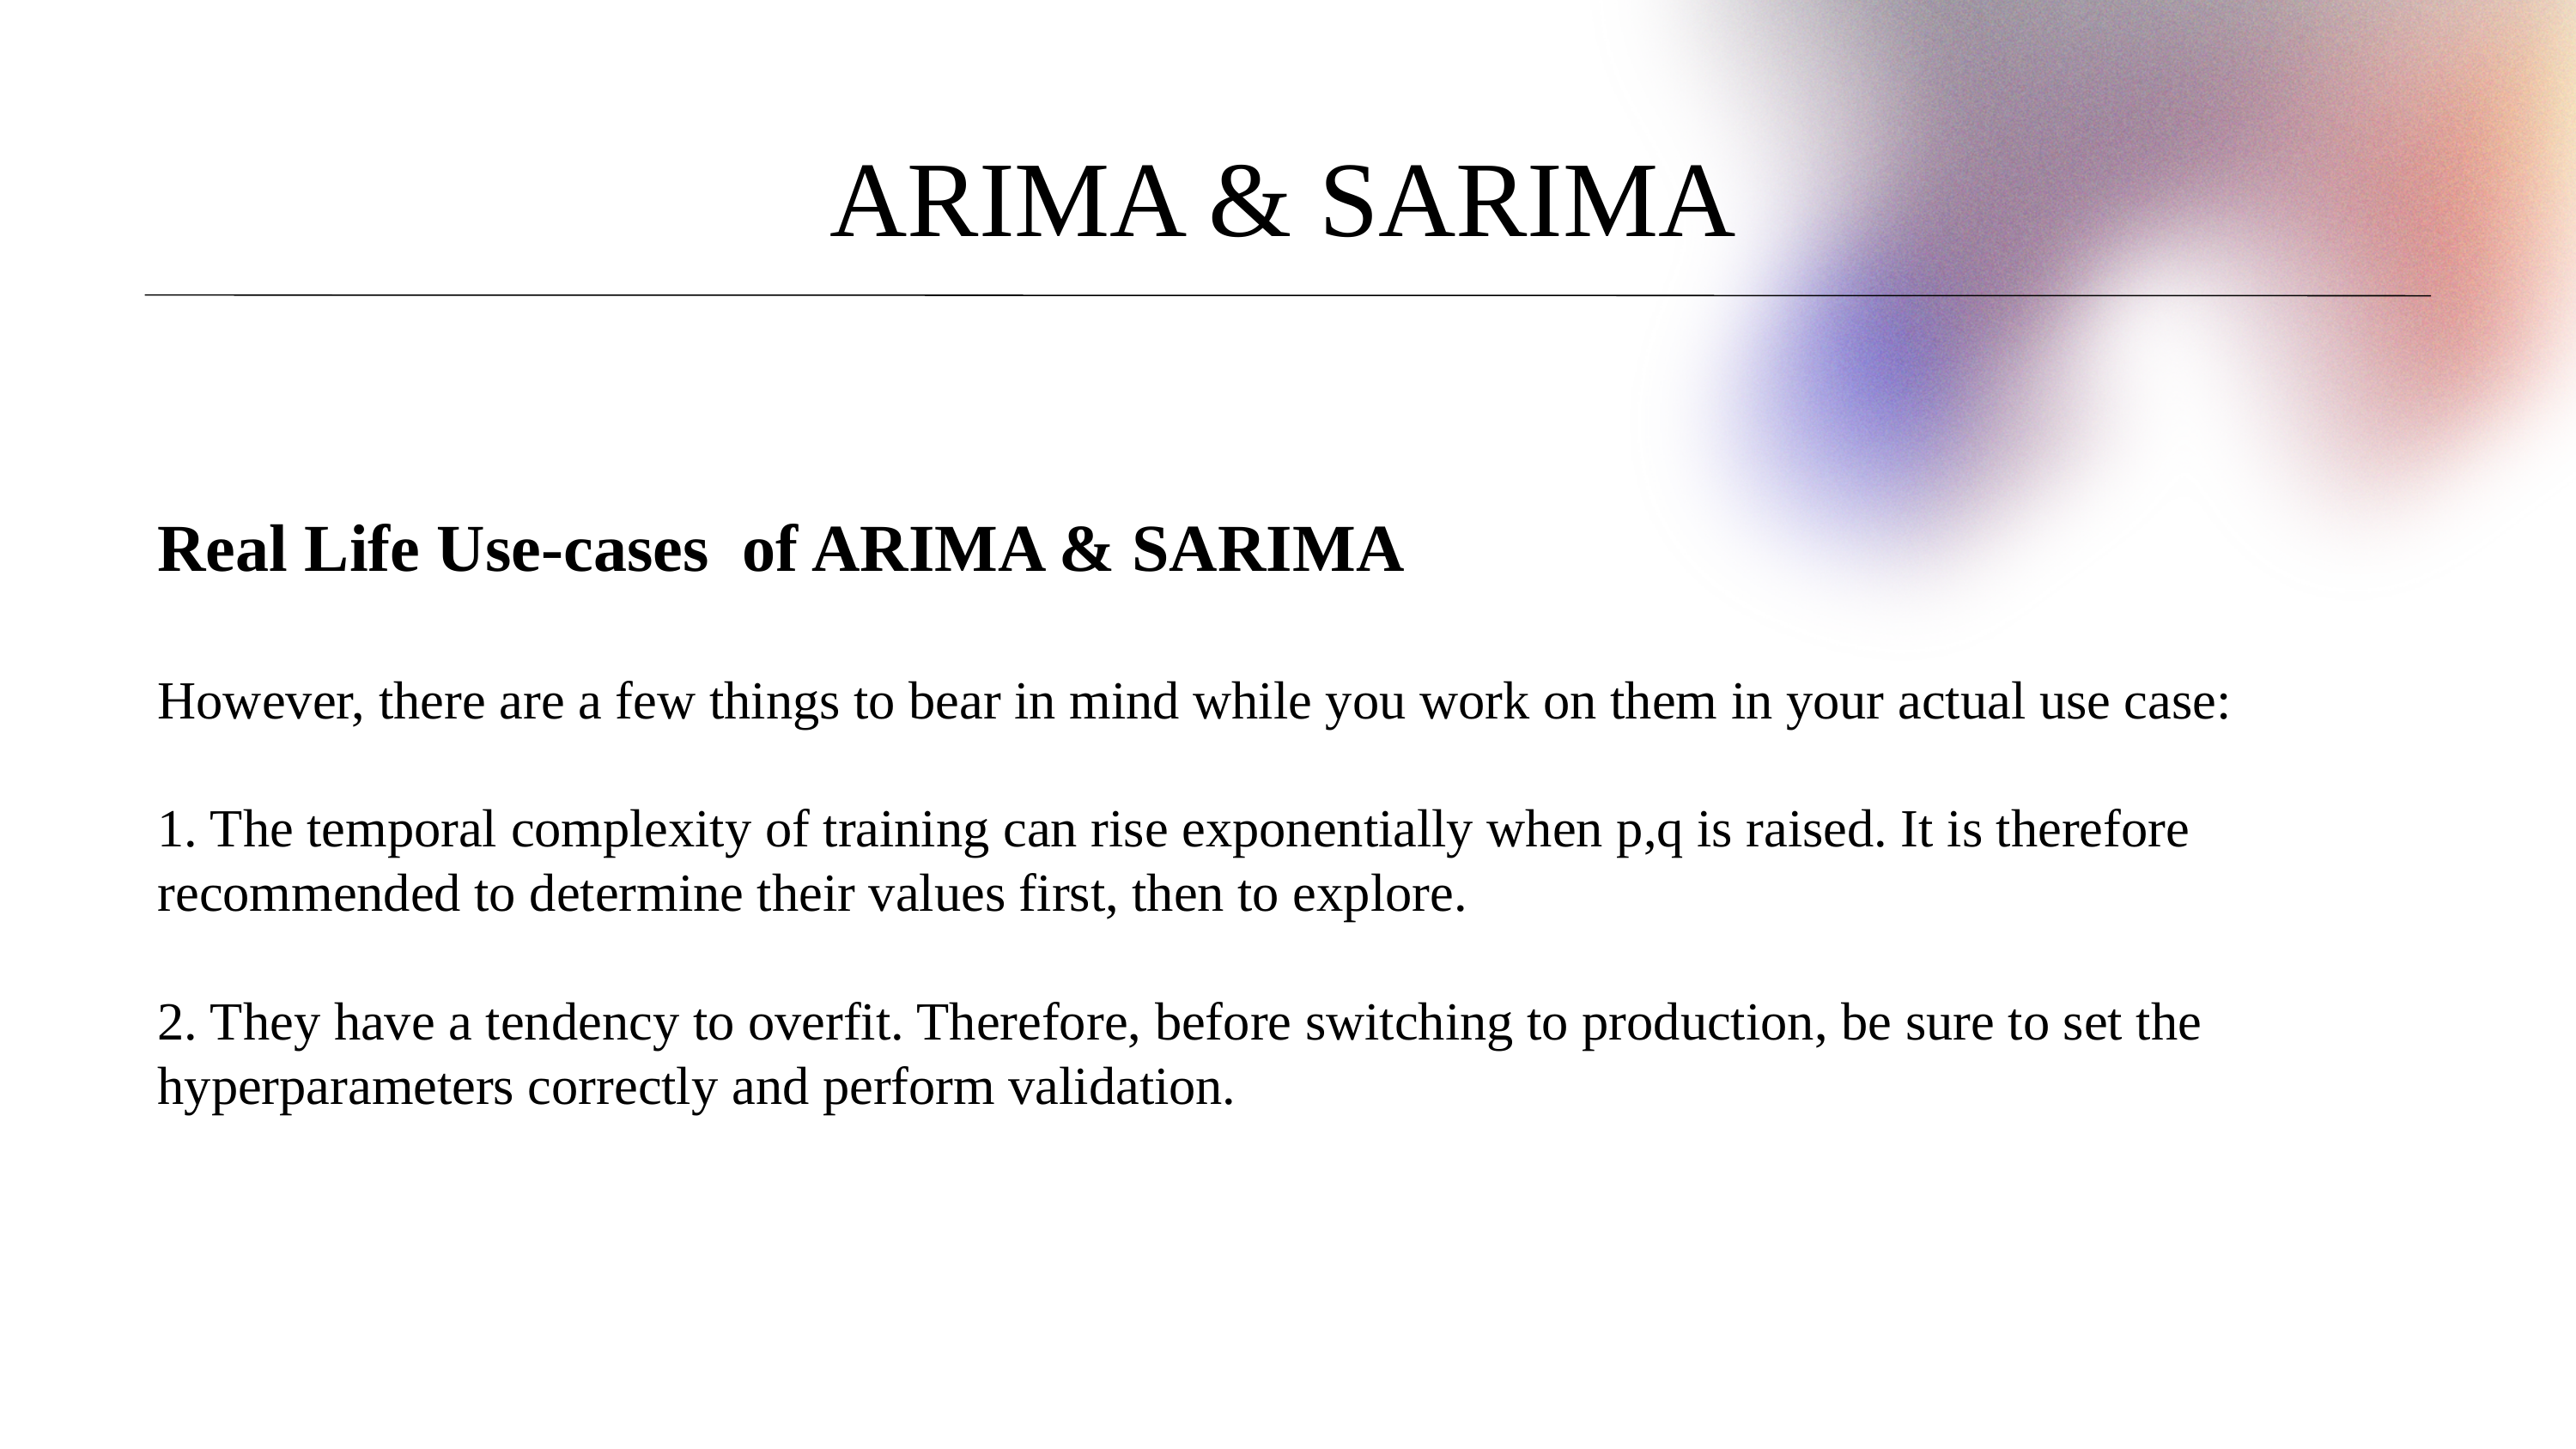

ARIMA & SARIMA

Real Life Use-cases  of ARIMA & SARIMA

However, there are a few things to bear in mind while you work on them in your actual use case:

1. The temporal complexity of training can rise exponentially when p,q is raised. It is therefore recommended to determine their values first, then to explore.

2. They have a tendency to overfit. Therefore, before switching to production, be sure to set the hyperparameters correctly and perform validation.